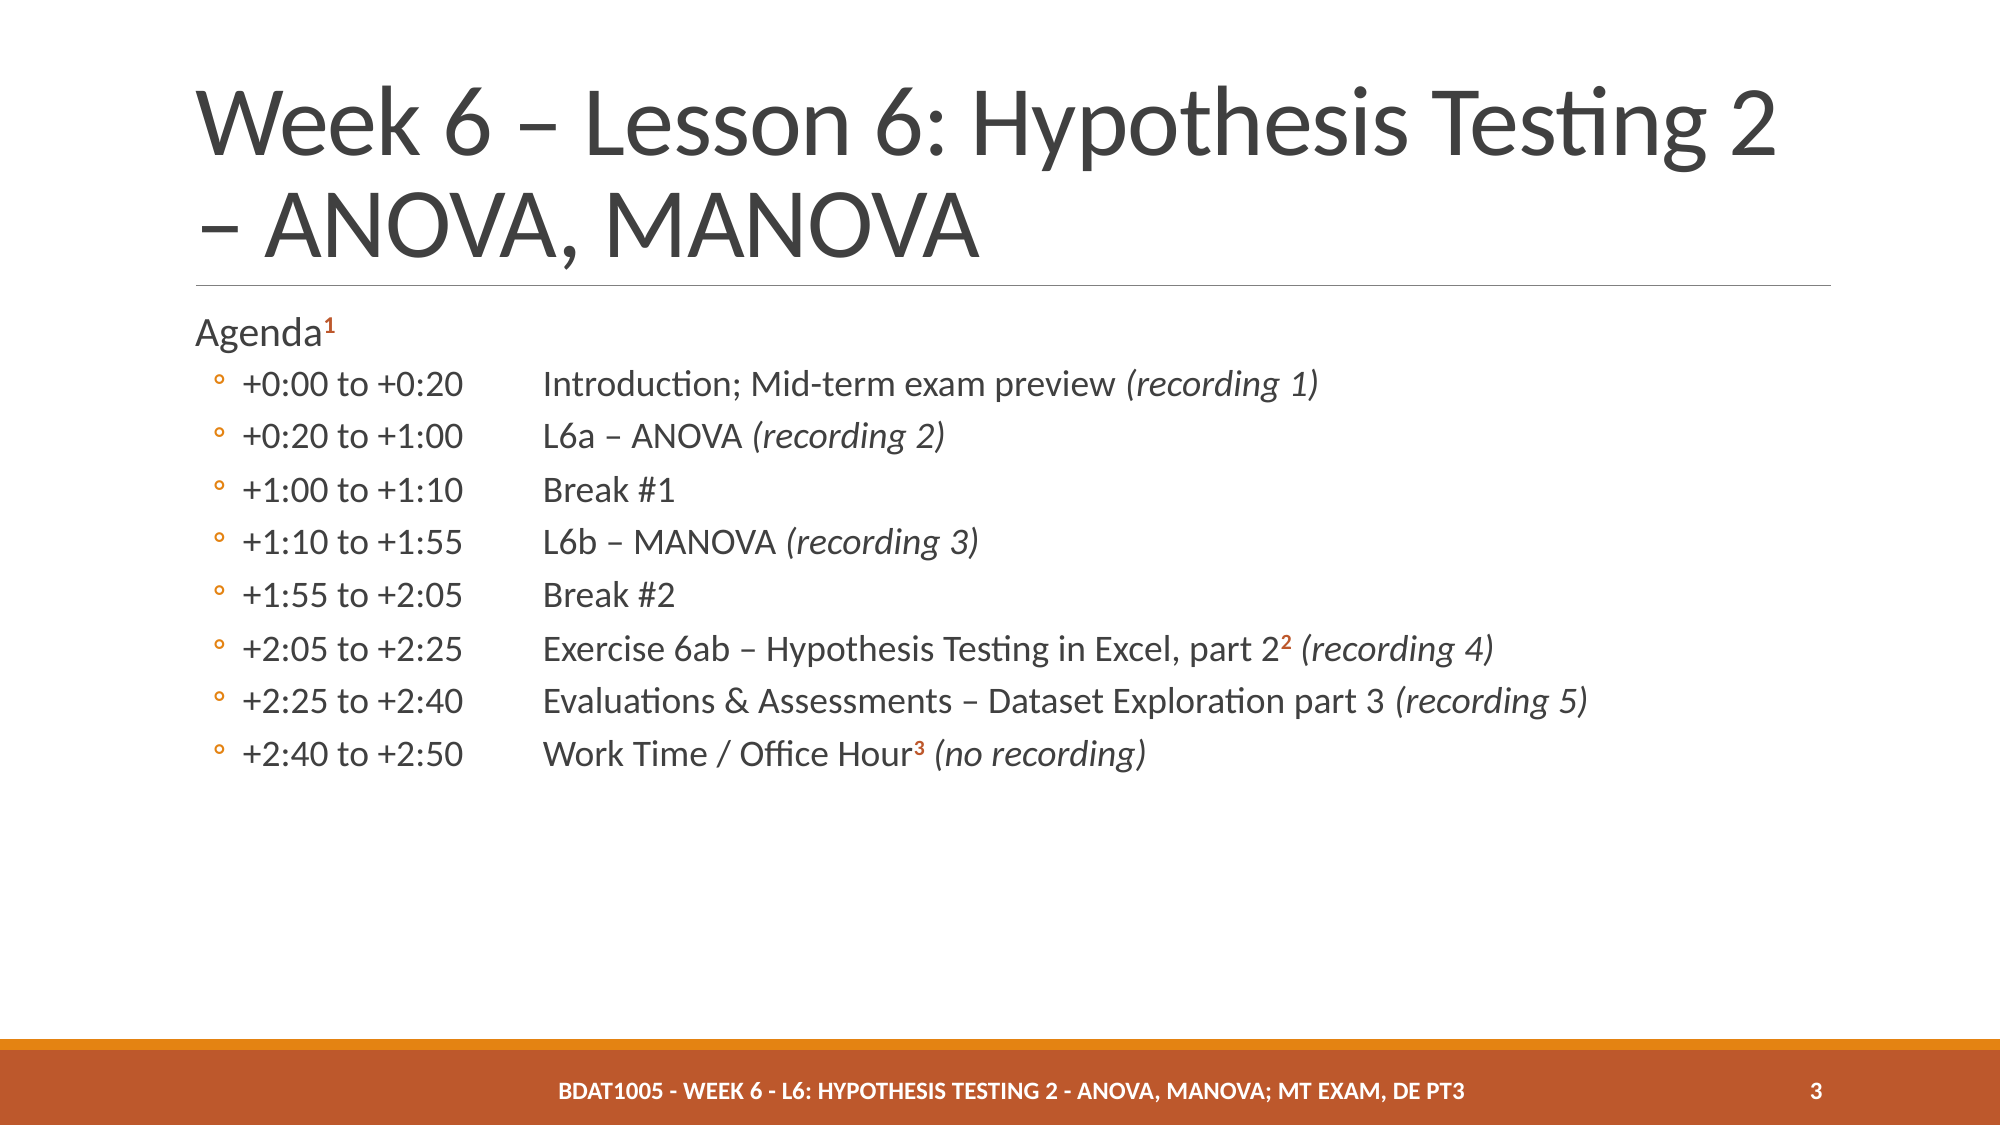

# Week 6 – Lesson 6: Hypothesis Testing 2 – ANOVA, MANOVA
Agenda1
+0:00 to +0:20	Introduction; Mid-term exam preview (recording 1)
+0:20 to +1:00	L6a – ANOVA (recording 2)
+1:00 to +1:10	Break #1
+1:10 to +1:55	L6b – MANOVA (recording 3)
+1:55 to +2:05	Break #2
+2:05 to +2:25	Exercise 6ab – Hypothesis Testing in Excel, part 22 (recording 4)
+2:25 to +2:40	Evaluations & Assessments – Dataset Exploration part 3 (recording 5)
+2:40 to +2:50	Work Time / Office Hour3 (no recording)
BDAT1005 - Week 6 - L6: Hypothesis Testing 2 - ANOVA, MANOVA; MT Exam, DE pt3
3